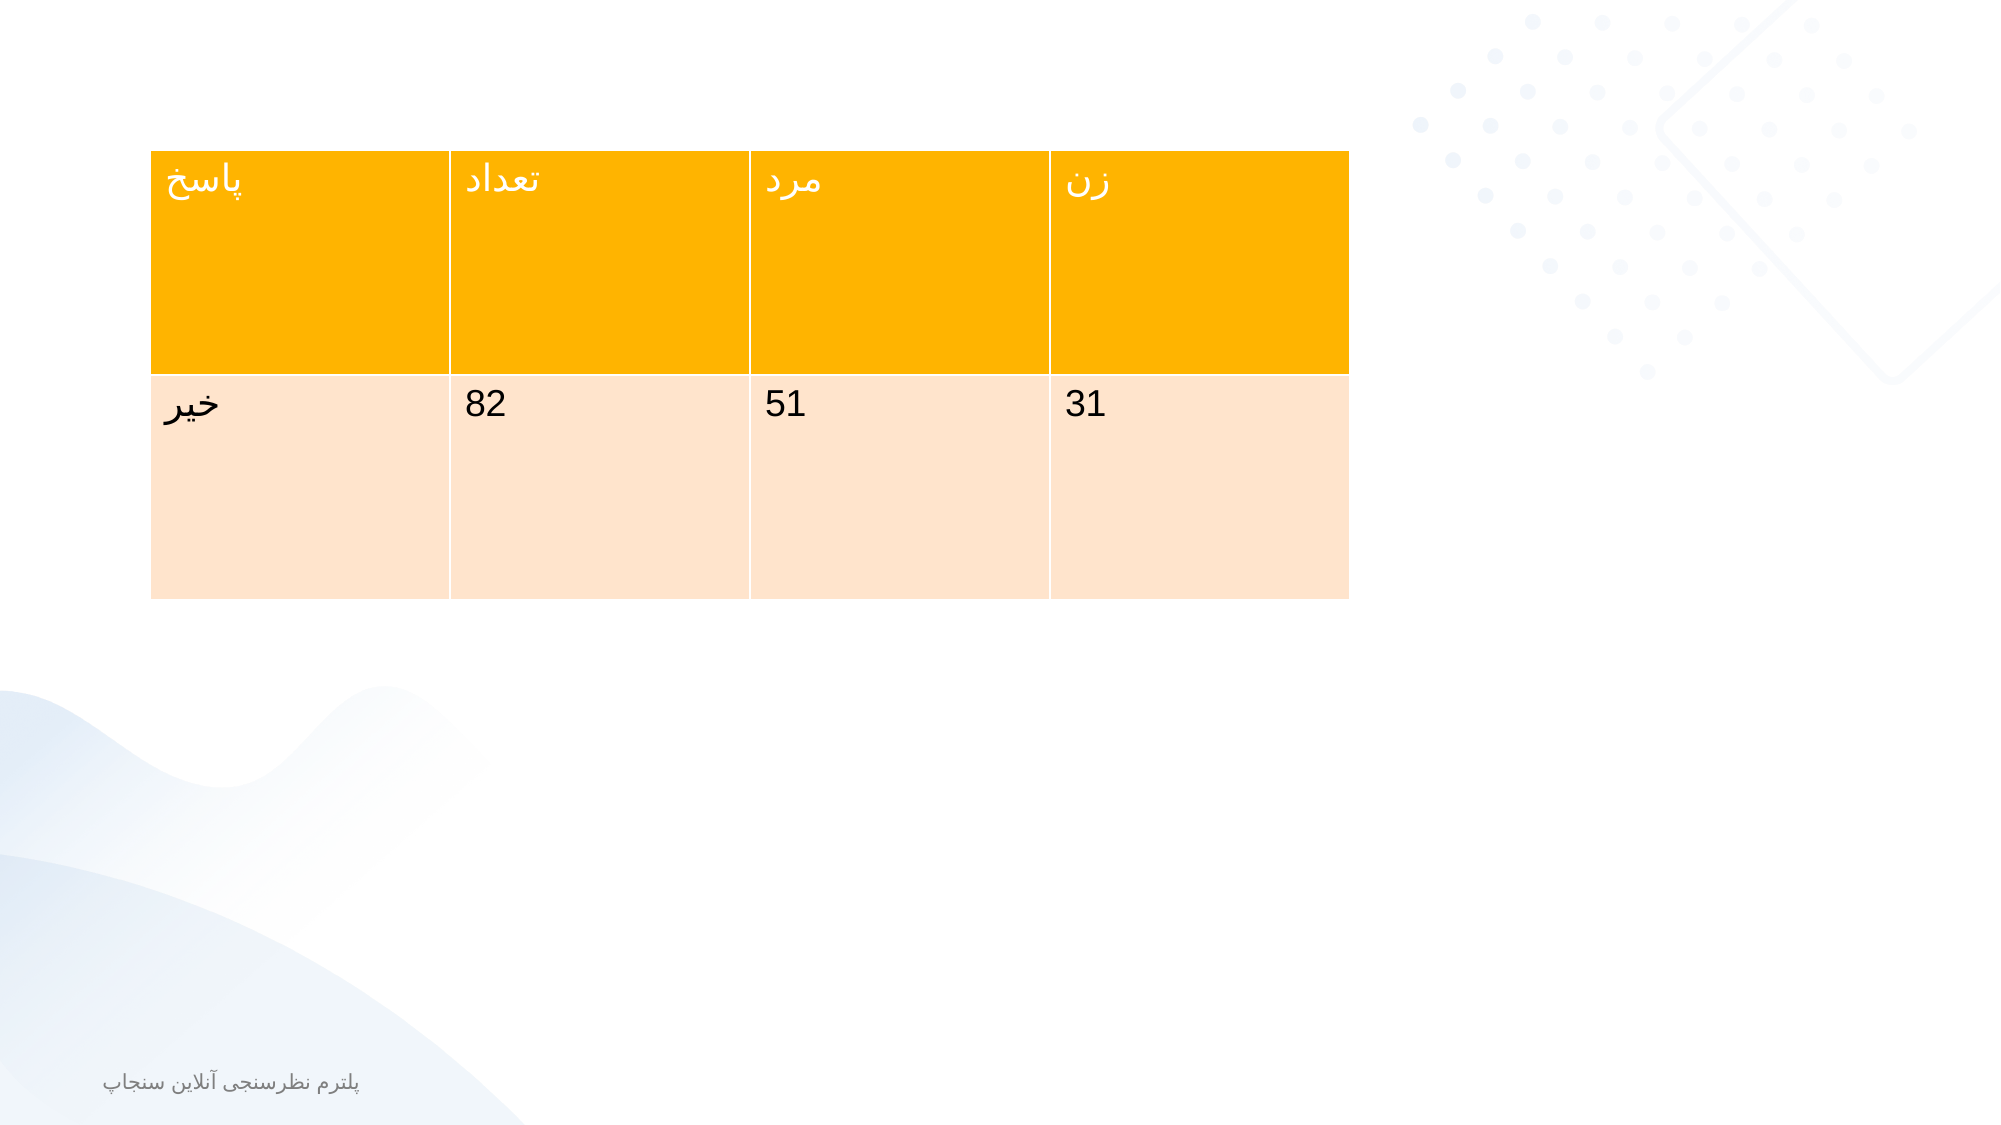

| پاسخ | تعداد | مرد | زن |
| --- | --- | --- | --- |
| خیر | 82 | 51 | 31 |